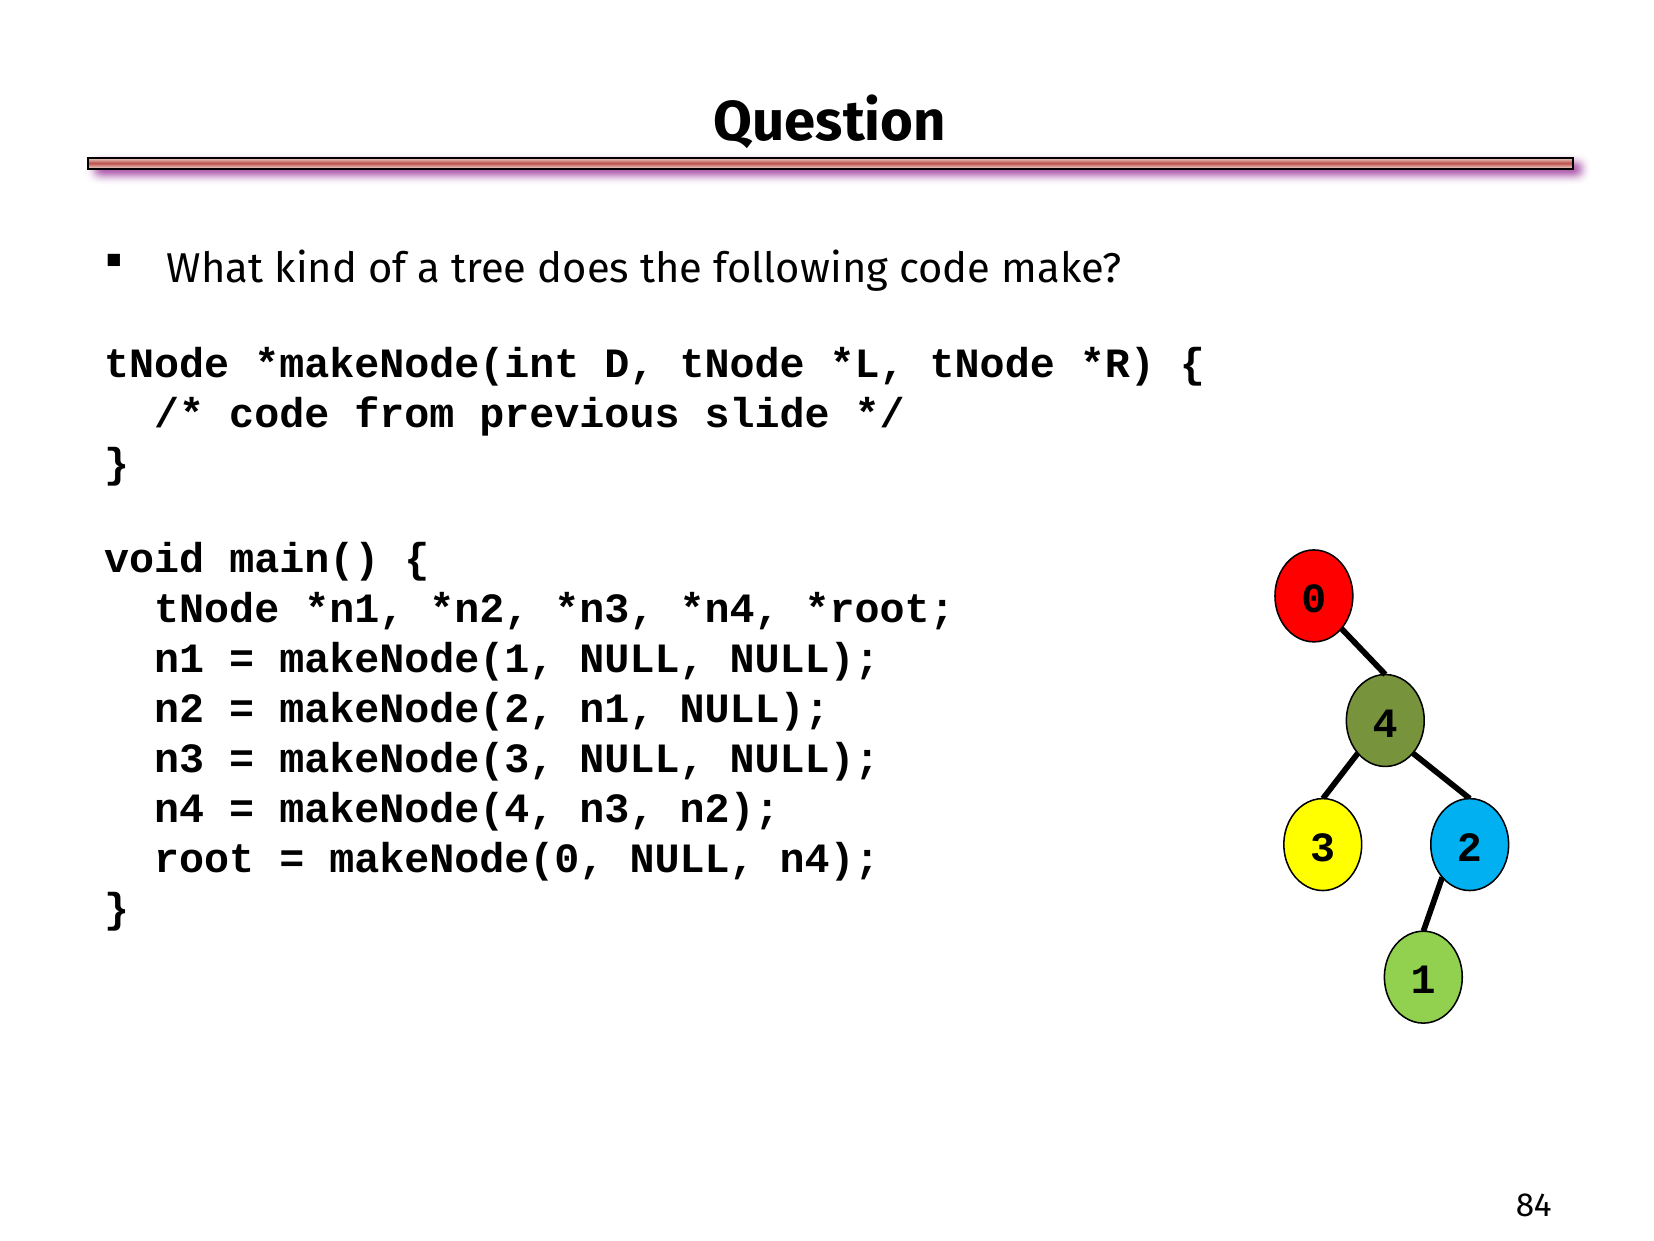

Question

What kind of a tree does the following code make?

tNode *makeNode(int D, tNode *L, tNode *R) {
  /* code from previous slide */
}

void main() {
  tNode *n1, *n2, *n3, *n4, *root;
  n1 = makeNode(1, NULL, NULL);
  n2 = makeNode(2, n1, NULL);
  n3 = makeNode(3, NULL, NULL);
  n4 = makeNode(4, n3, n2);
  root = makeNode(0, NULL, n4);
}
0

4

3
2

1
84